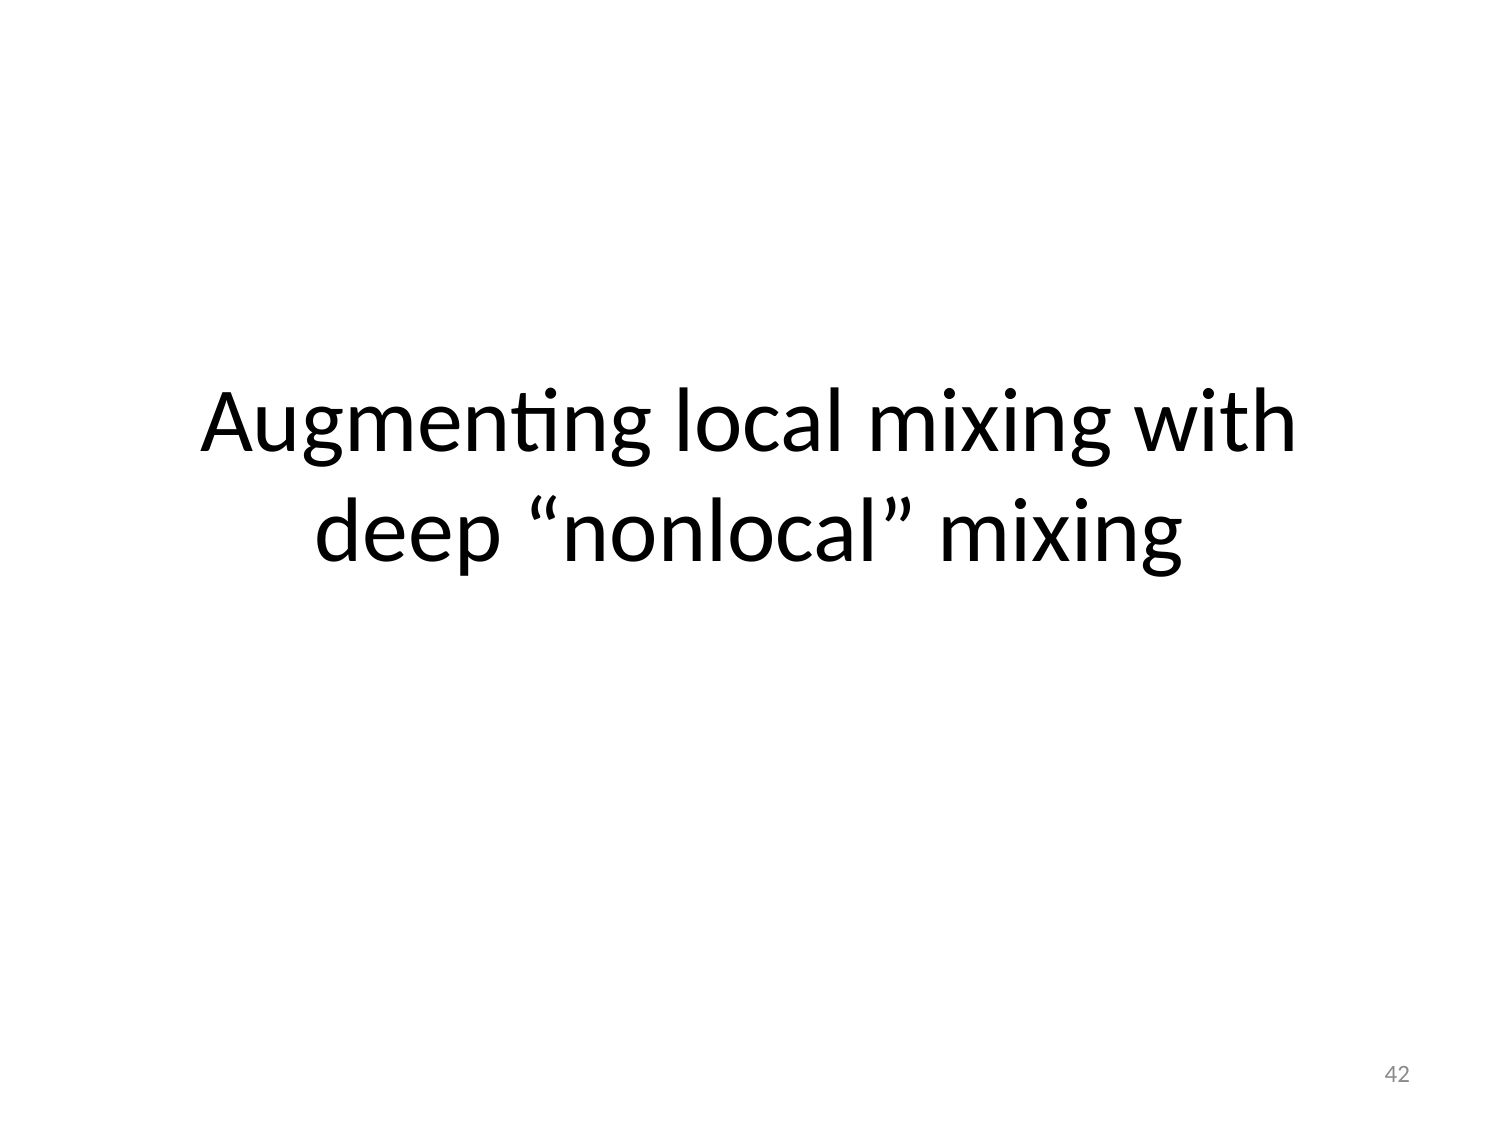

# Augmenting local mixing with deep “nonlocal” mixing

42